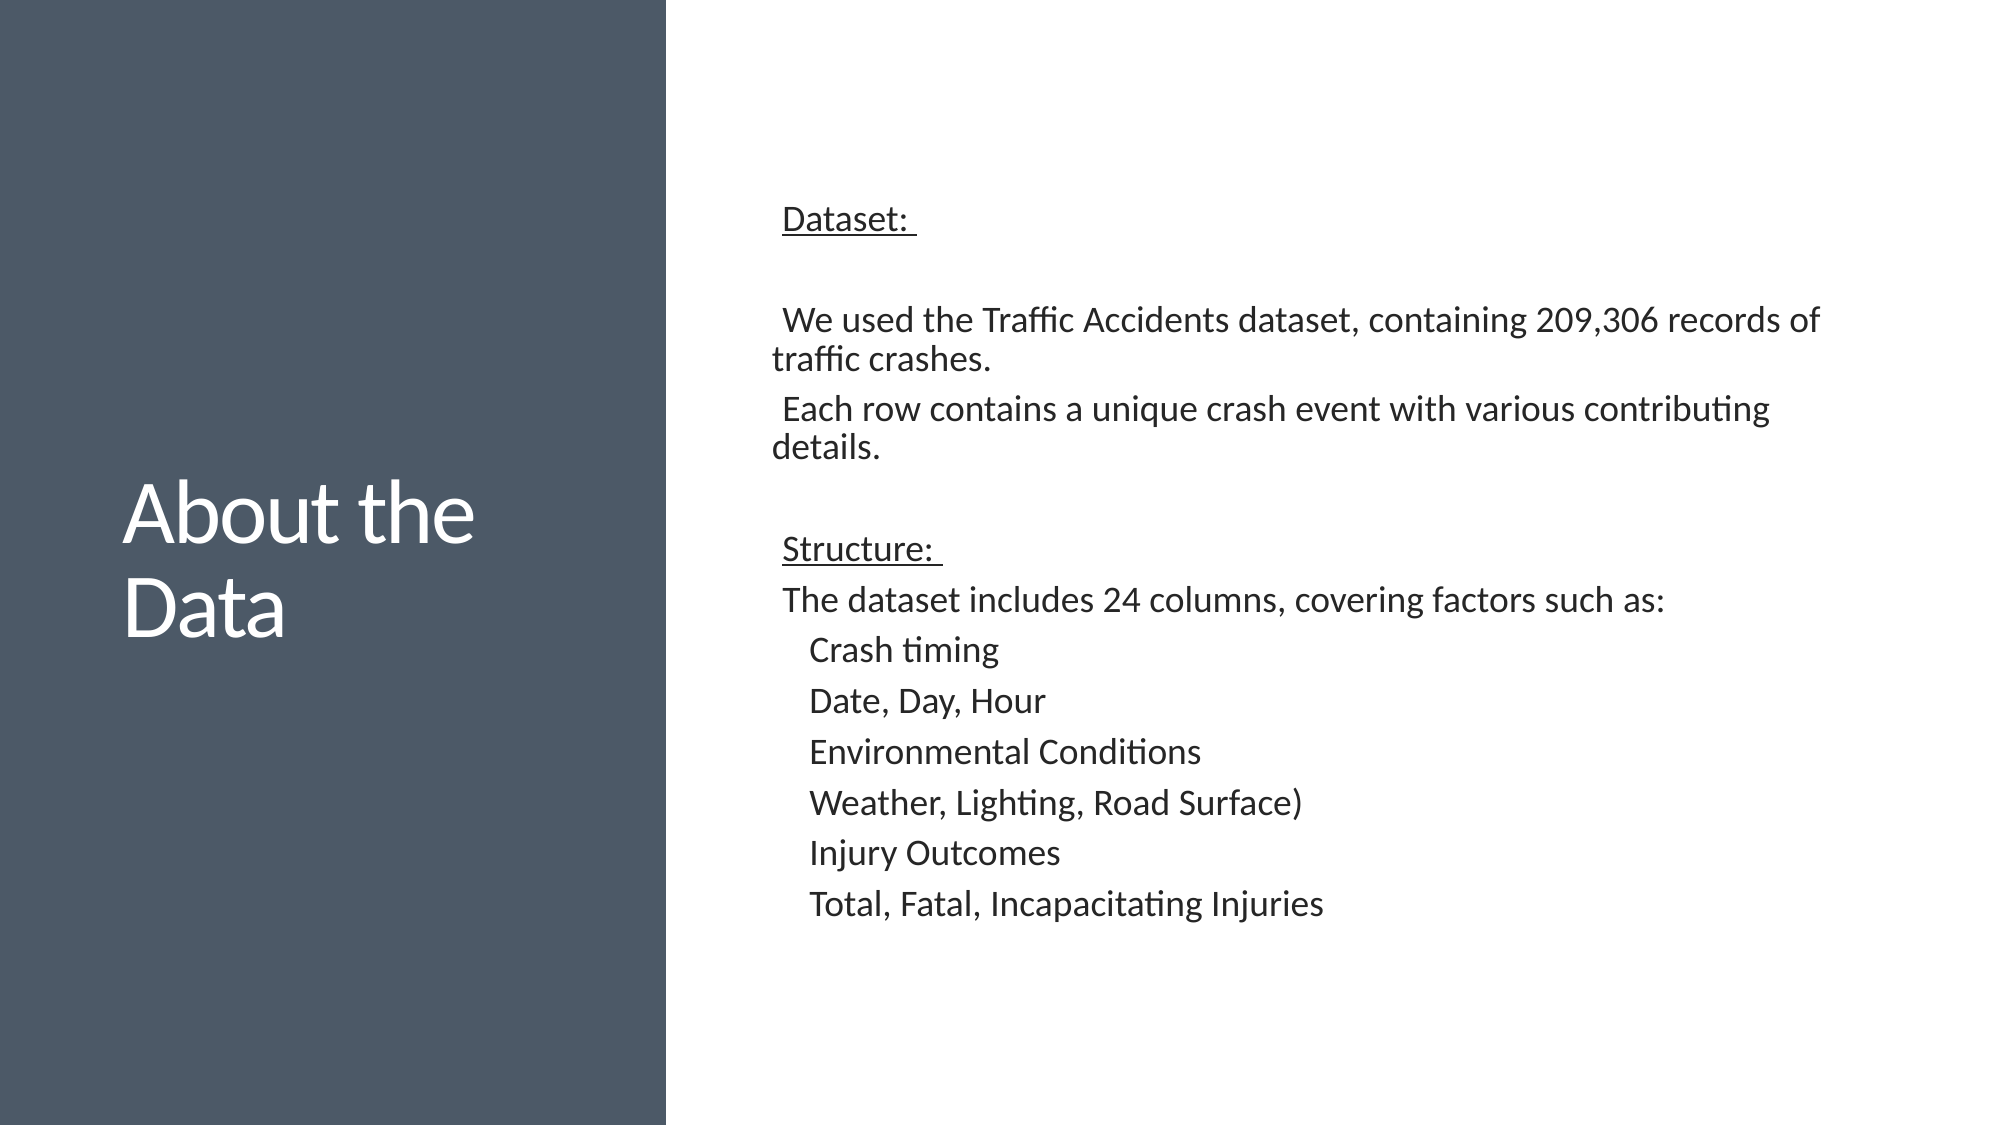

# About the Data
Dataset:

We used the Traffic Accidents dataset, containing 209,306 records of traffic crashes.
Each row contains a unique crash event with various contributing details.

Structure:
The dataset includes 24 columns, covering factors such as:
 Crash timing
 Date, Day, Hour
 Environmental Conditions
 Weather, Lighting, Road Surface)
 Injury Outcomes
 Total, Fatal, Incapacitating Injuries